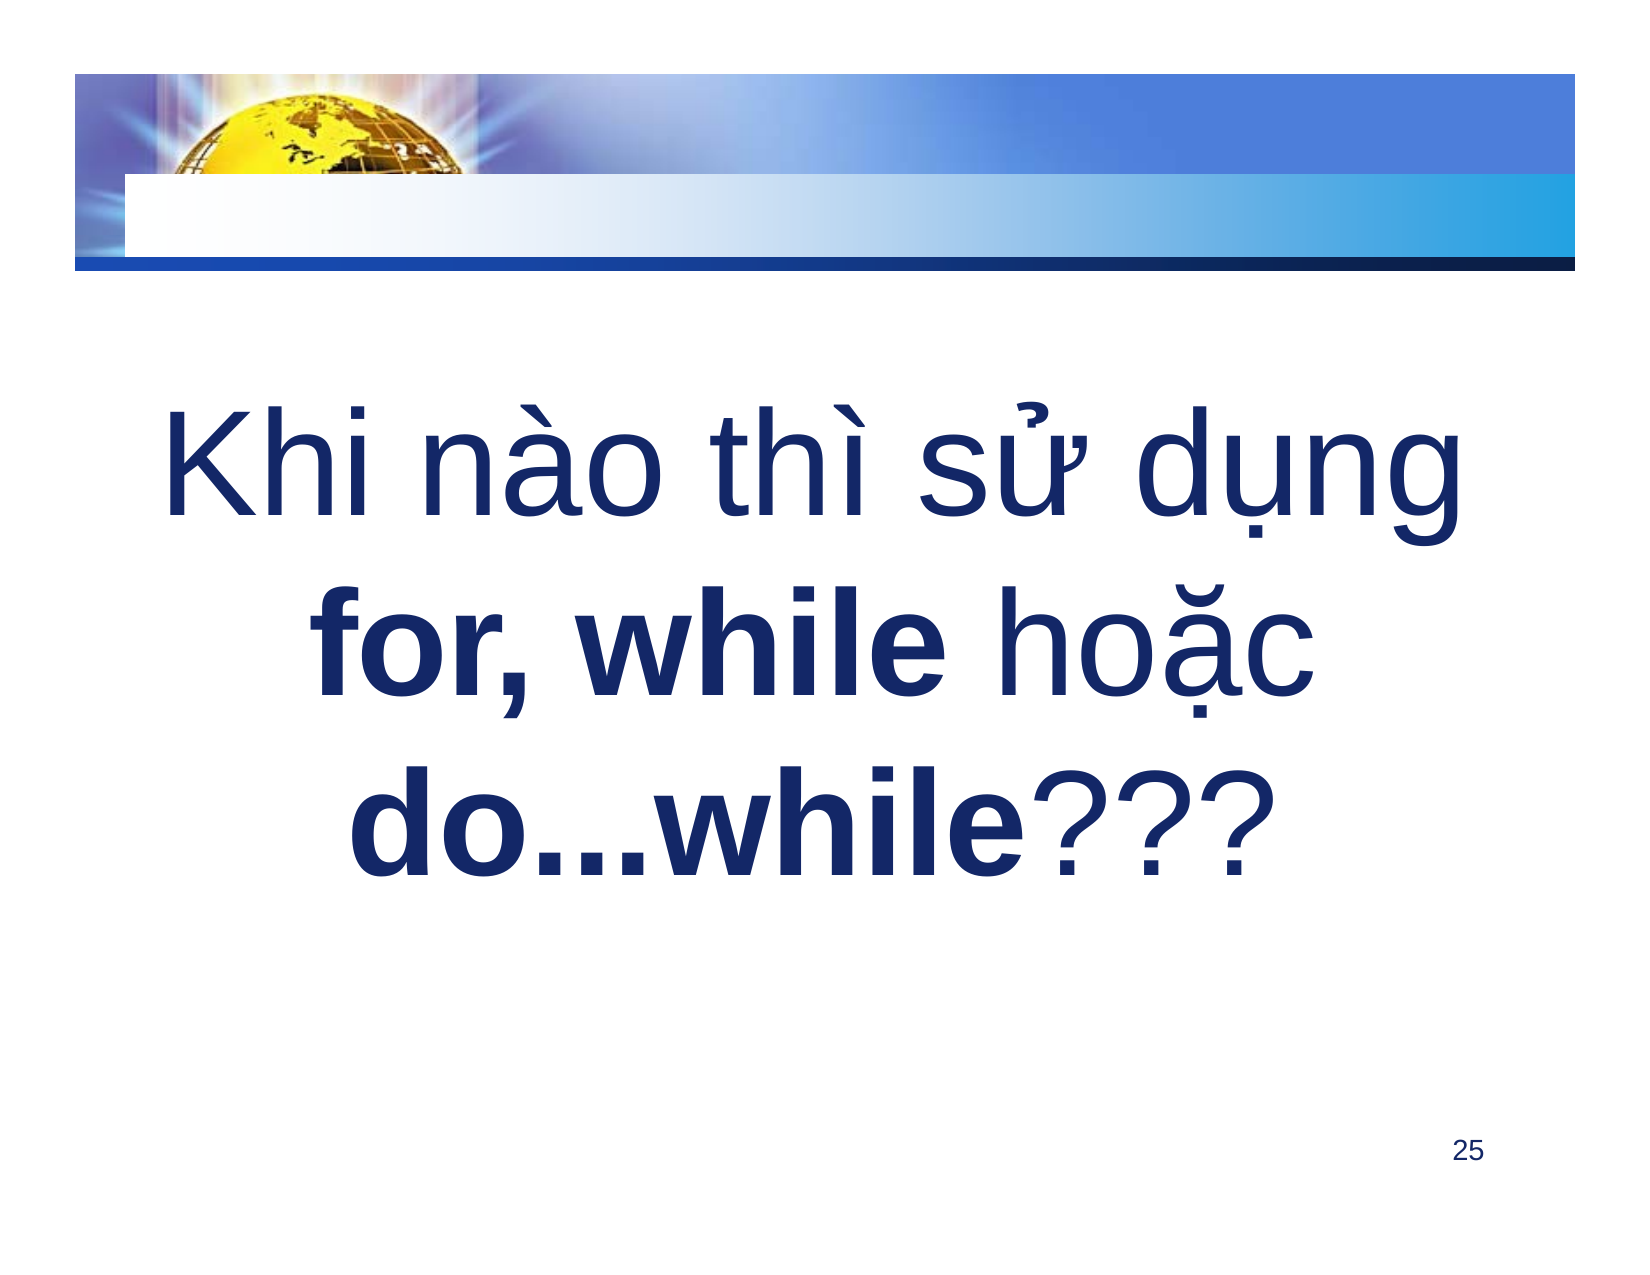

Khi nào thì sử dụng  for, while hoặc  do...while???

25